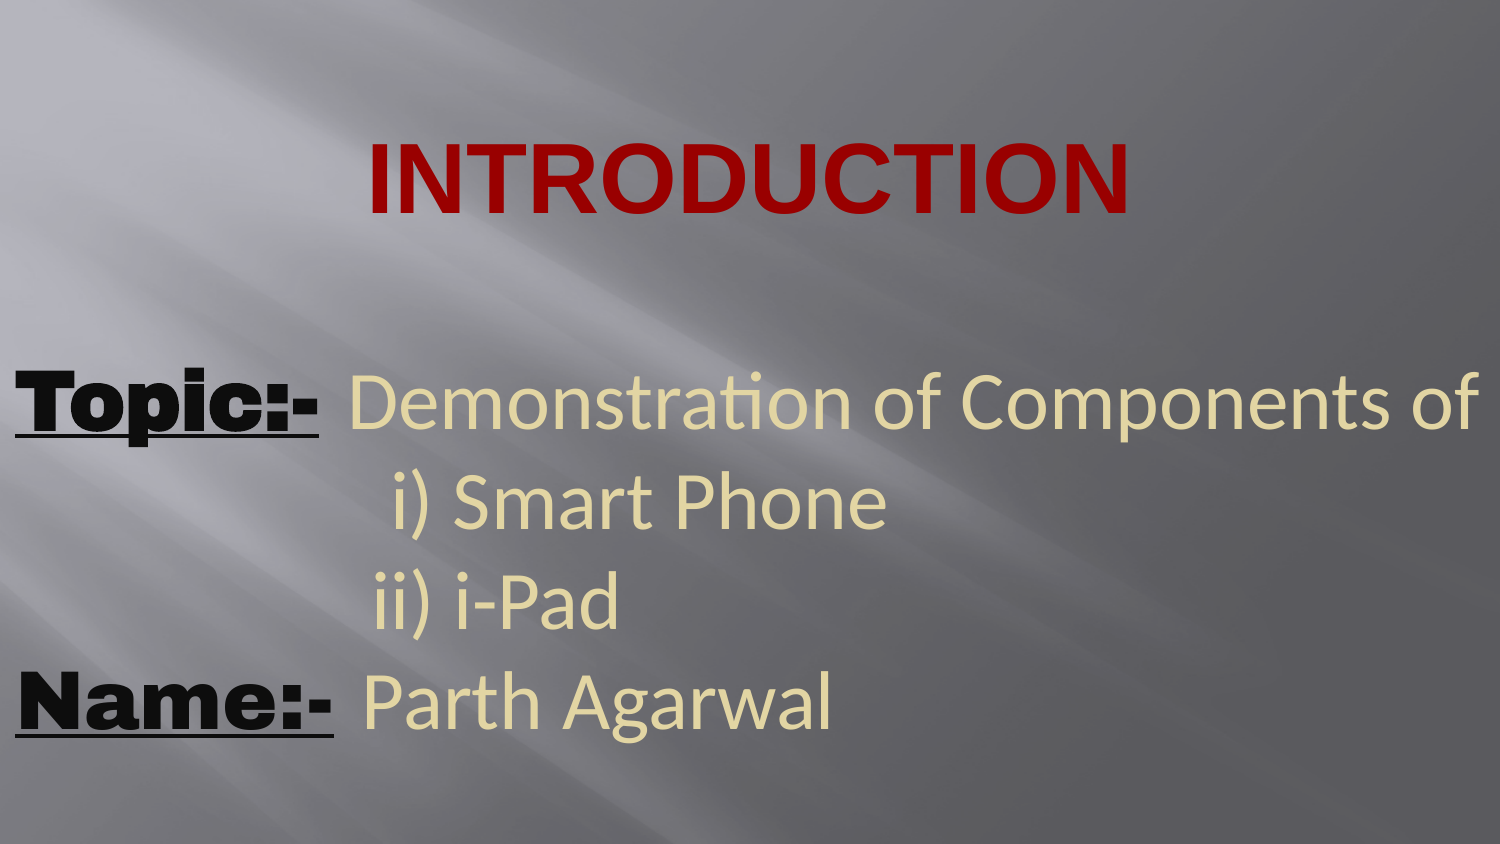

# INTRODUCTION
Topic:- Demonstration of Components of
                    i) Smart Phone
                   ii) i-Pad
Name:- Parth Agarwal